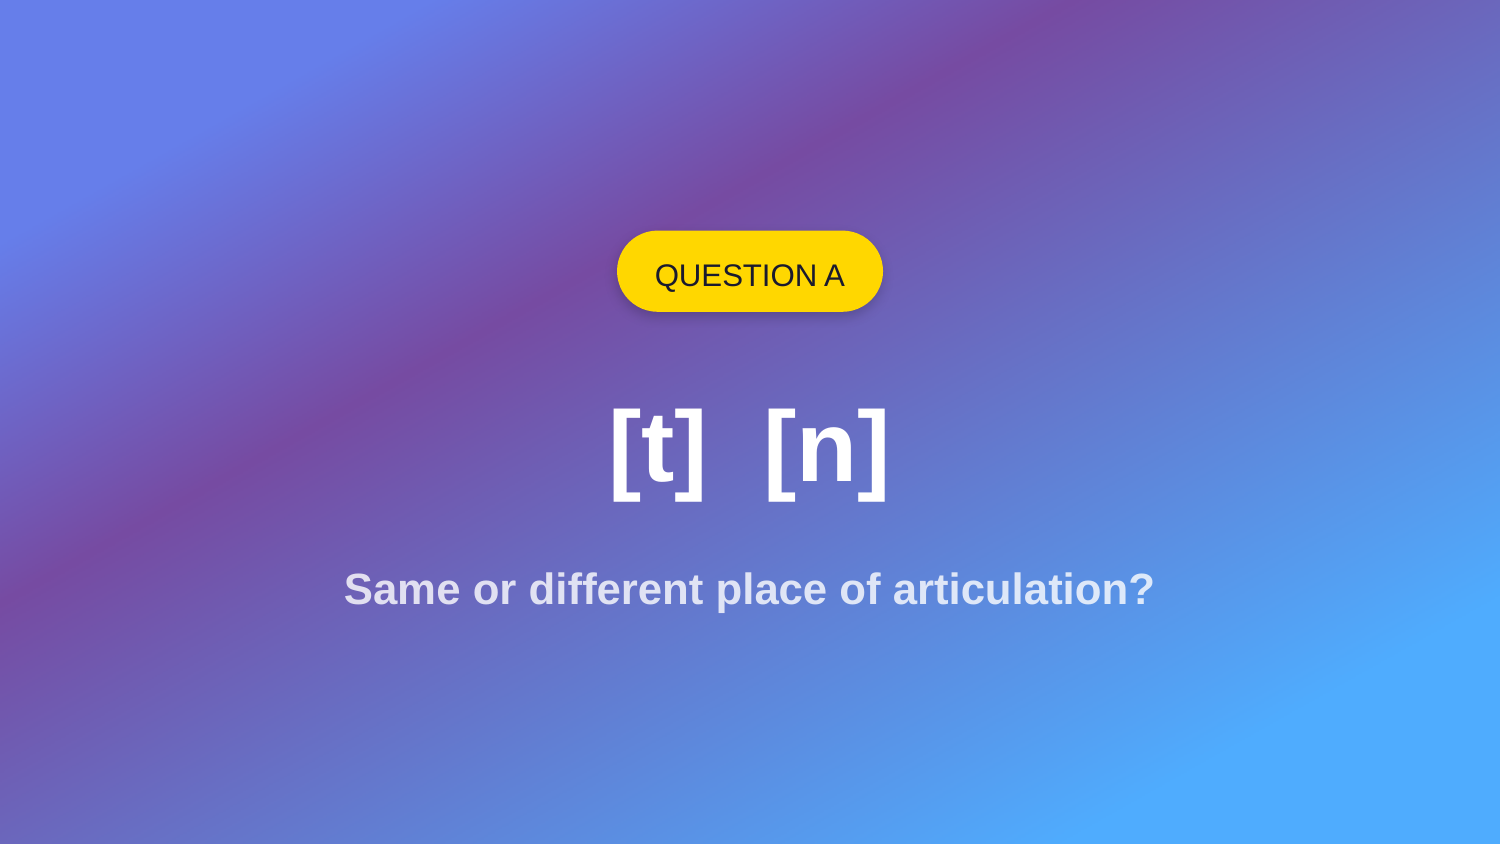

QUESTION A
[t]  [n]
Same or different place of articulation?